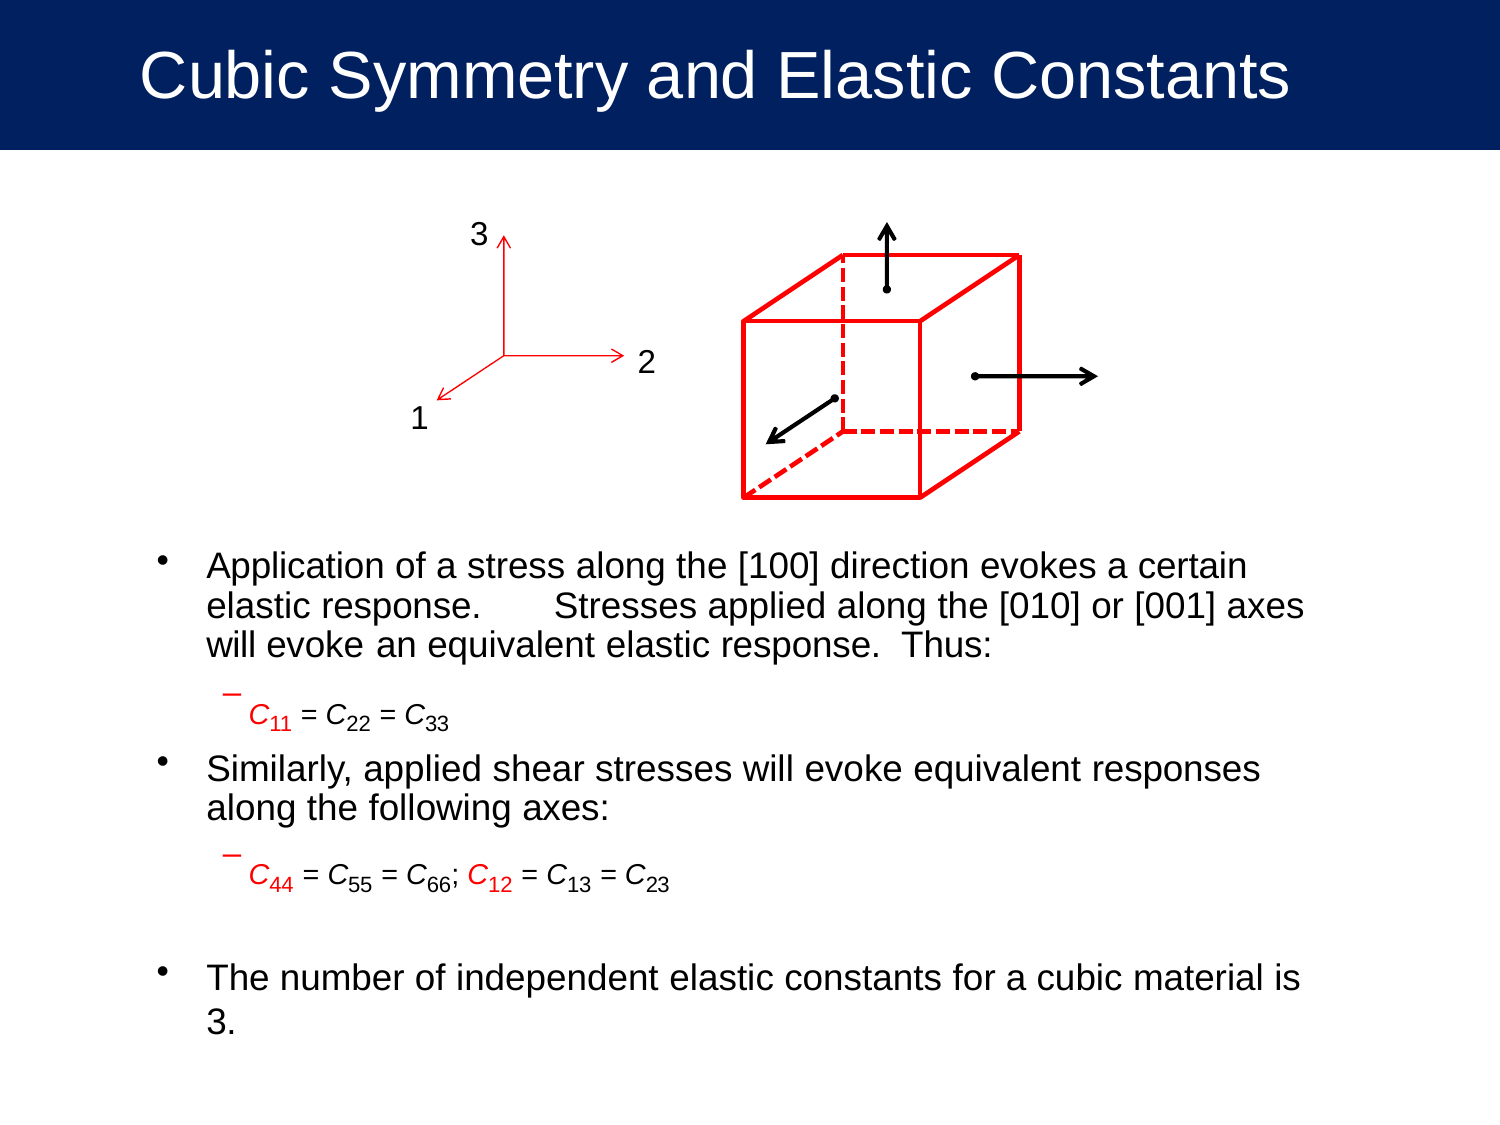

Cubic Symmetry and Elastic Constants
3

2
1

Application of a stress along the [100] direction evokes a certain elastic response.	Stresses applied along the [010] or [001] axes will evoke	an equivalent elastic response.	Thus:
–
C11 = C22 = C33
Similarly, applied shear stresses will evoke equivalent responses along the following axes:
–
C44 = C55 = C66; C12 = C13 = C23
The number of independent elastic constants for a cubic material is 3.